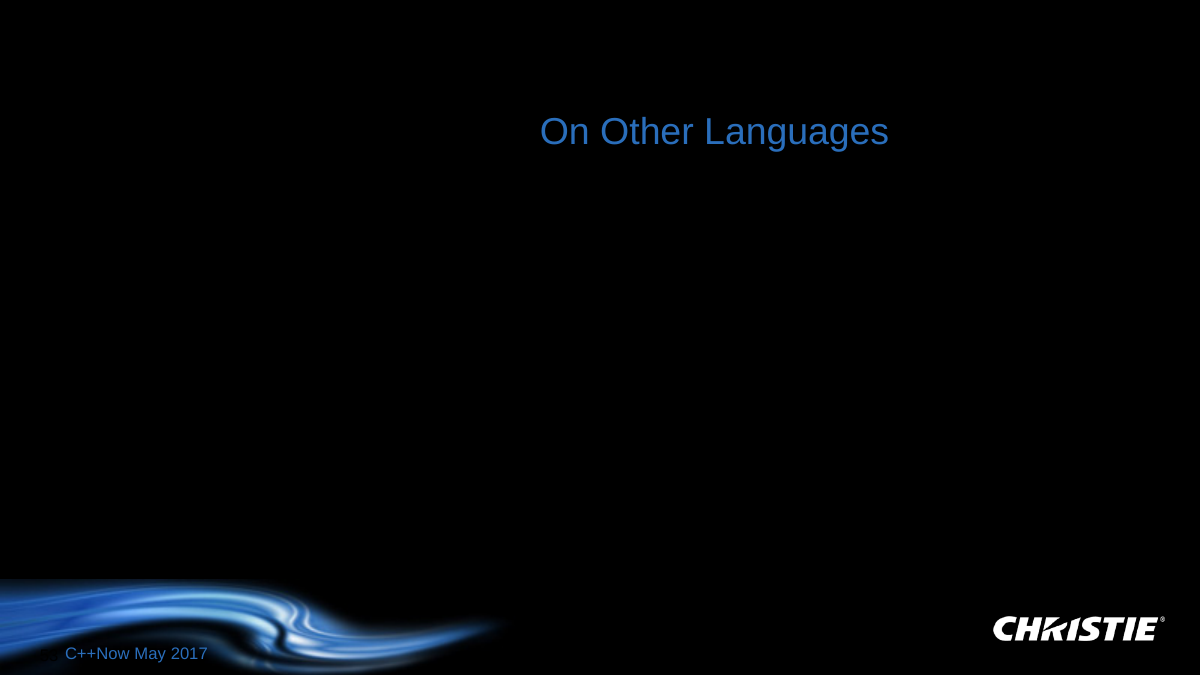

On Other Languages
C++Now May 2017
53